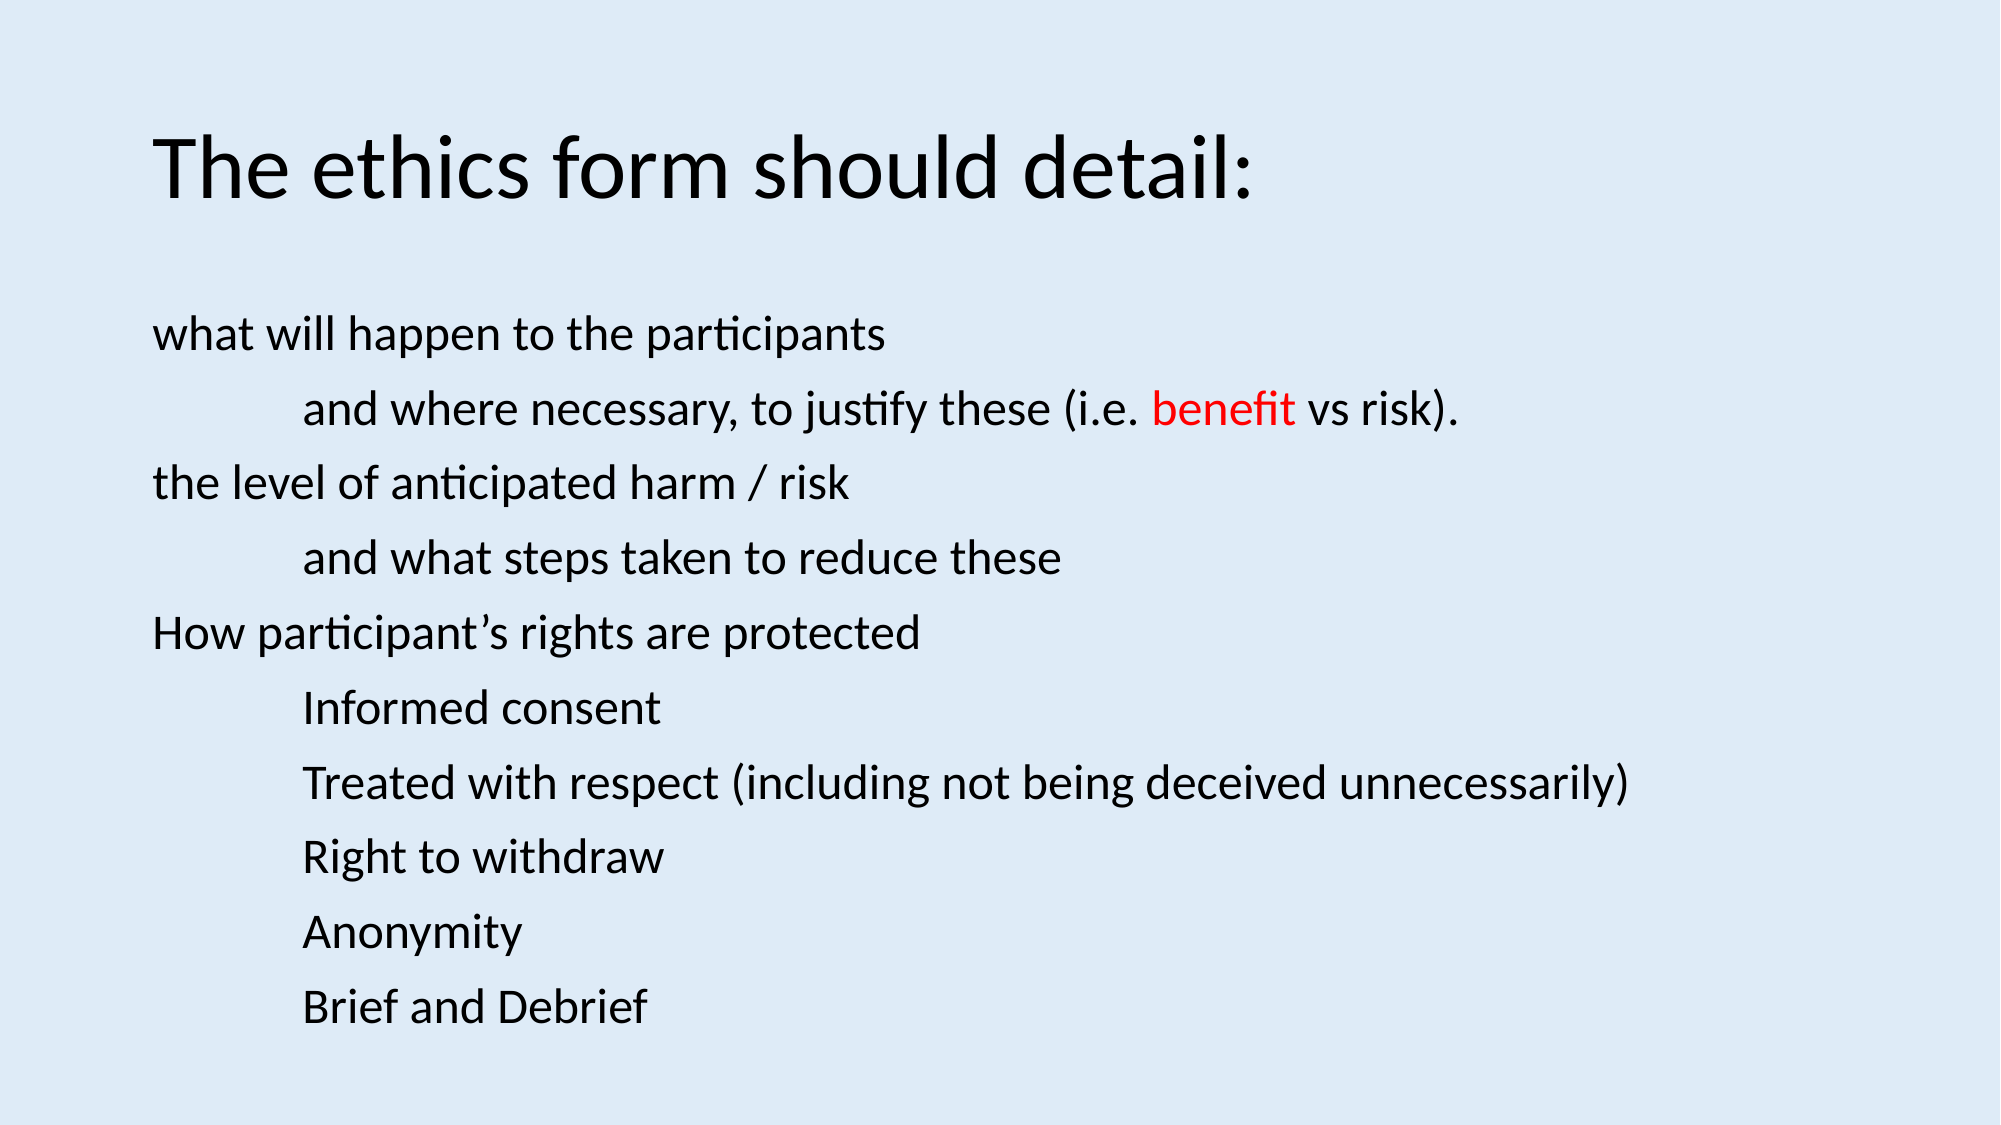

# The ethics form should detail:
what will happen to the participants
	and where necessary, to justify these (i.e. benefit vs risk).
the level of anticipated harm / risk
	and what steps taken to reduce these
How participant’s rights are protected
	Informed consent
	Treated with respect (including not being deceived unnecessarily)
	Right to withdraw
	Anonymity
	Brief and Debrief